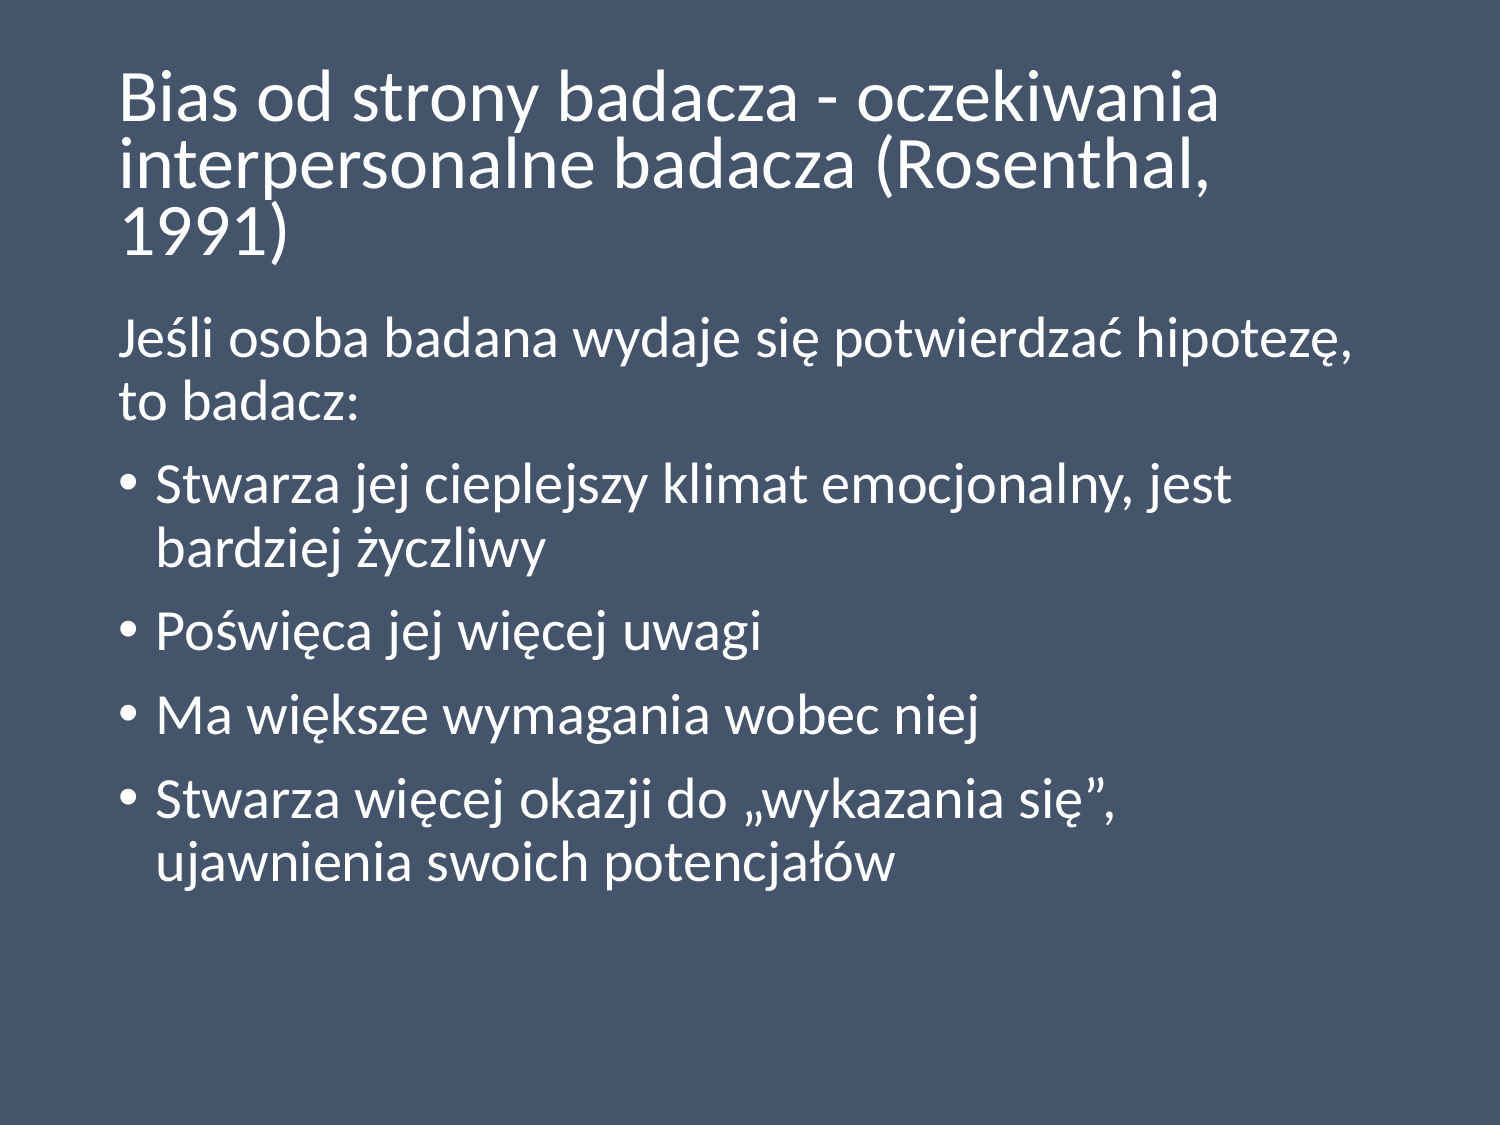

# Bias od strony badacza - oczekiwania interpersonalne badacza (Rosenthal, 1991)
Jeśli osoba badana wydaje się potwierdzać hipotezę, to badacz:
Stwarza jej cieplejszy klimat emocjonalny, jest bardziej życzliwy
Poświęca jej więcej uwagi
Ma większe wymagania wobec niej
Stwarza więcej okazji do „wykazania się”, ujawnienia swoich potencjałów